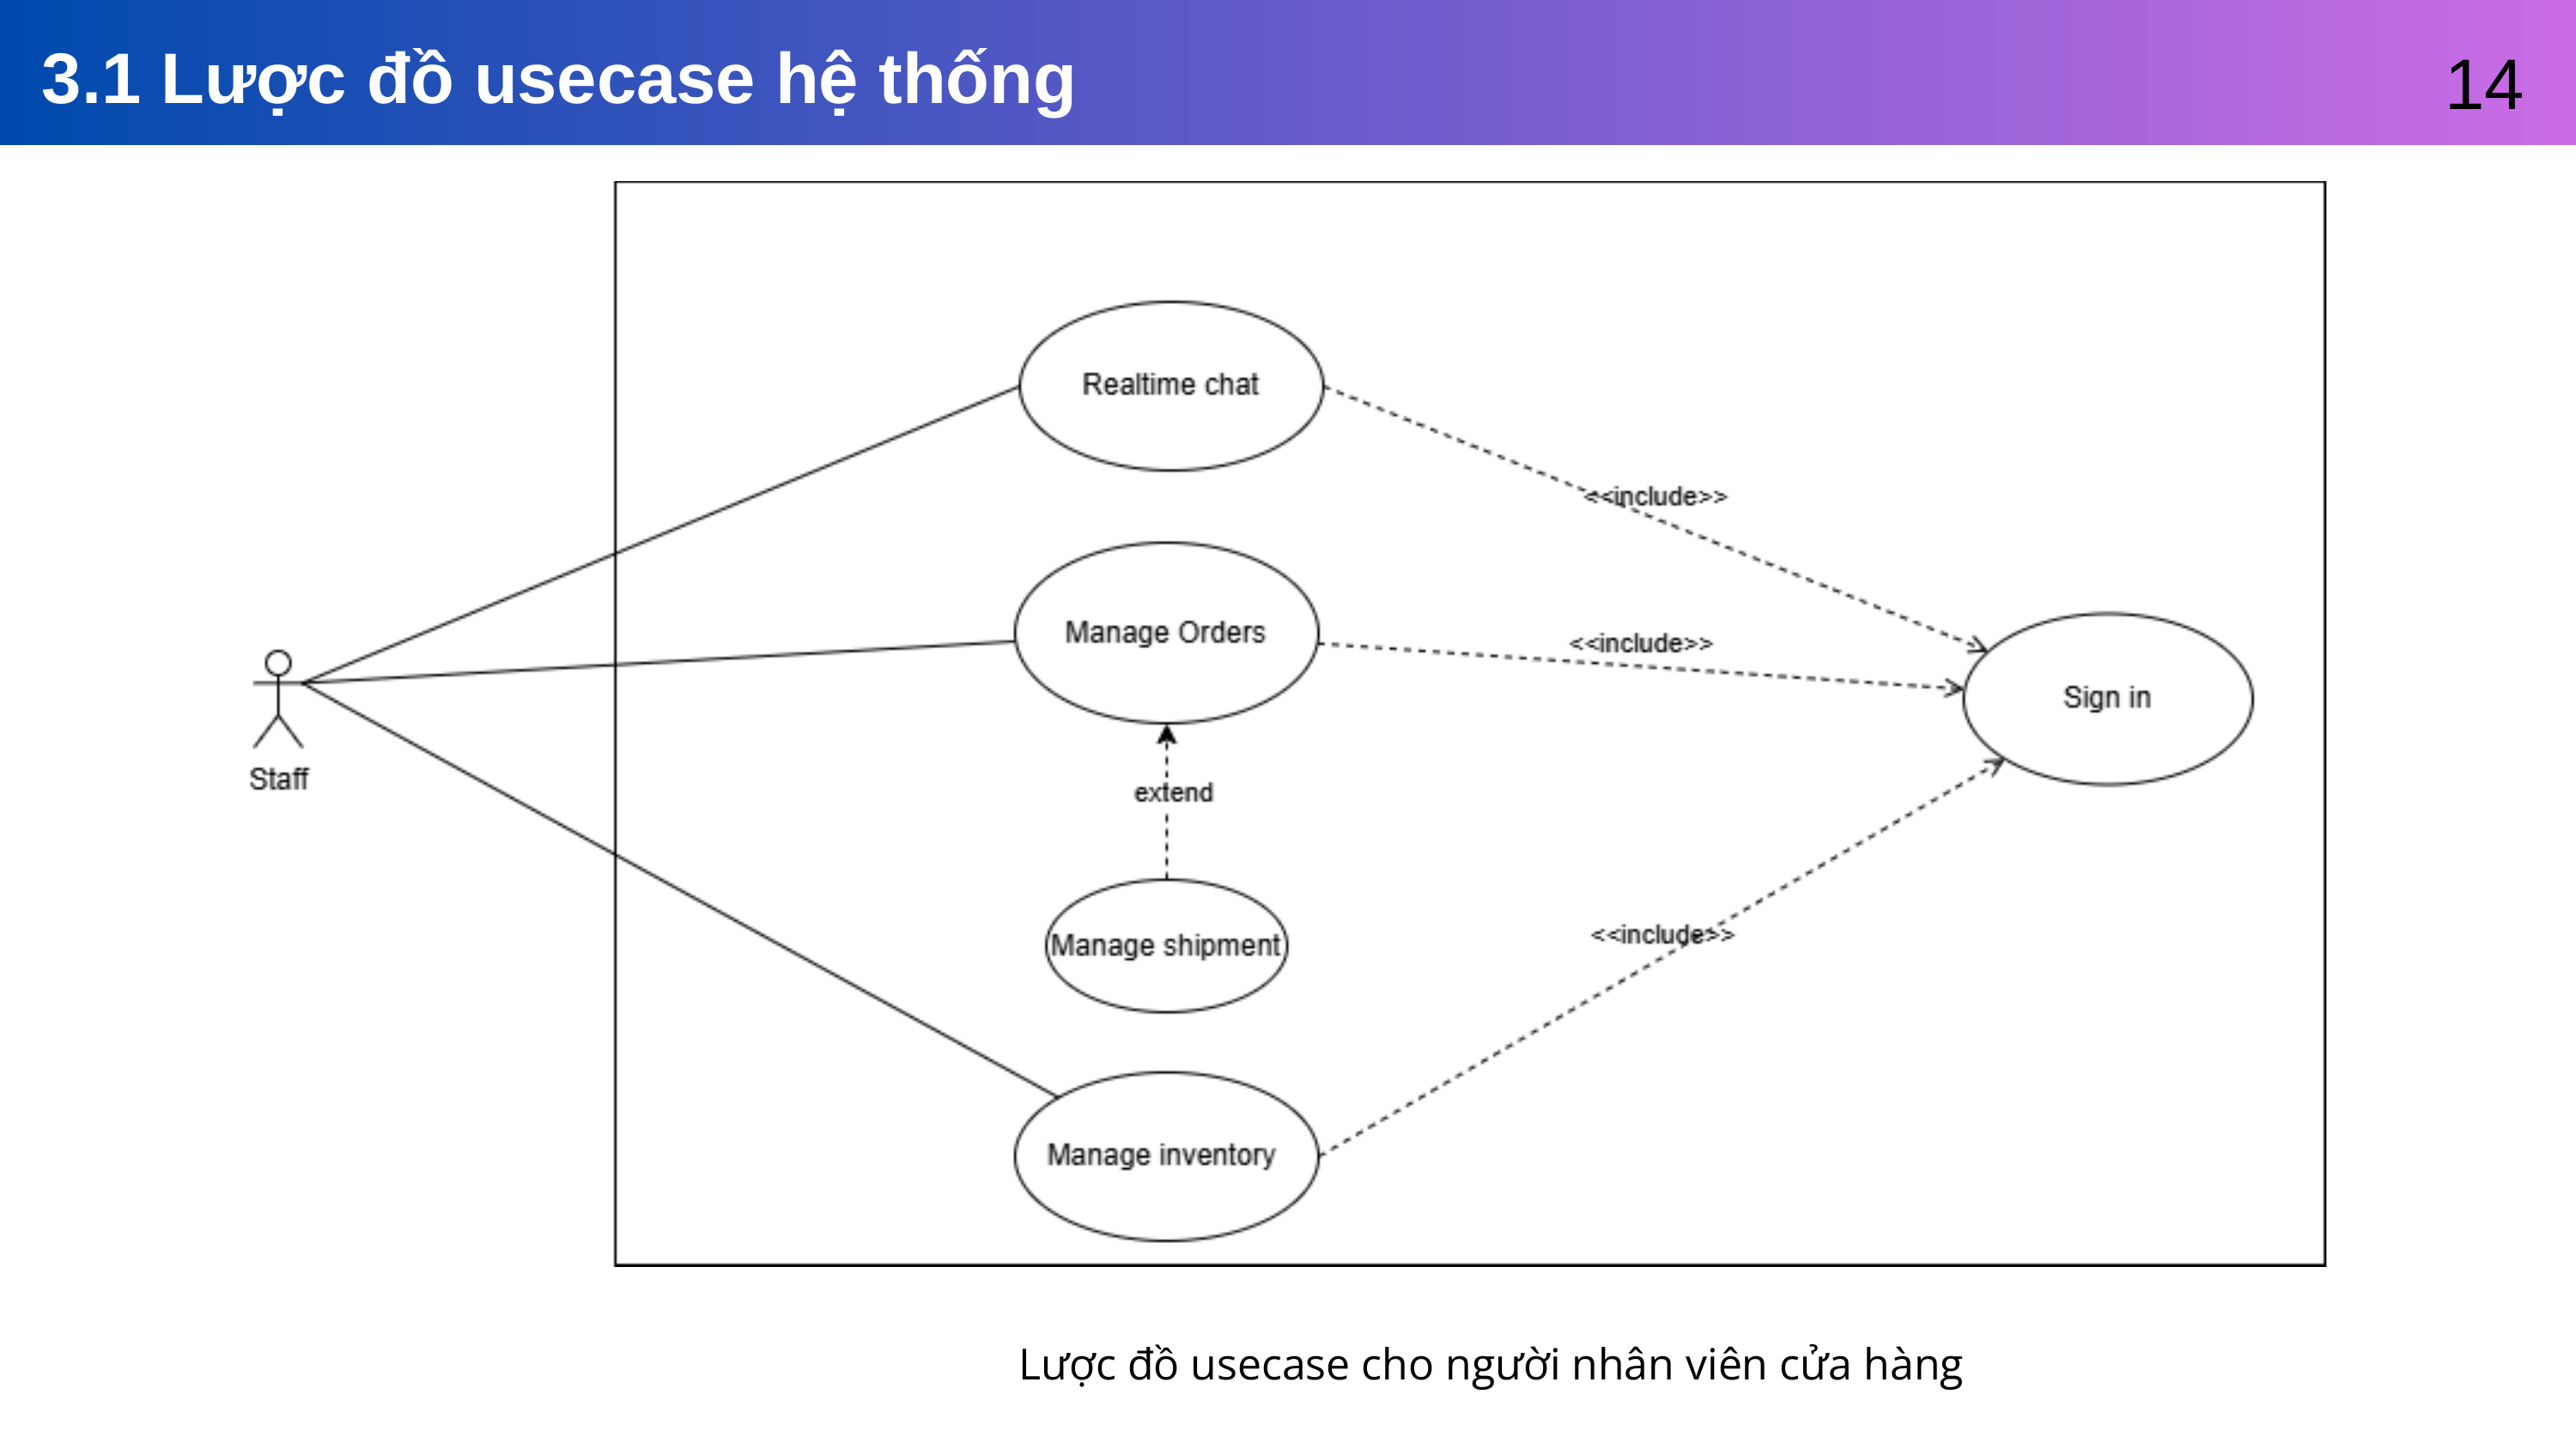

14
3.1 Lược đồ usecase hệ thống

Lược đồ usecase cho người nhân viên cửa hàng